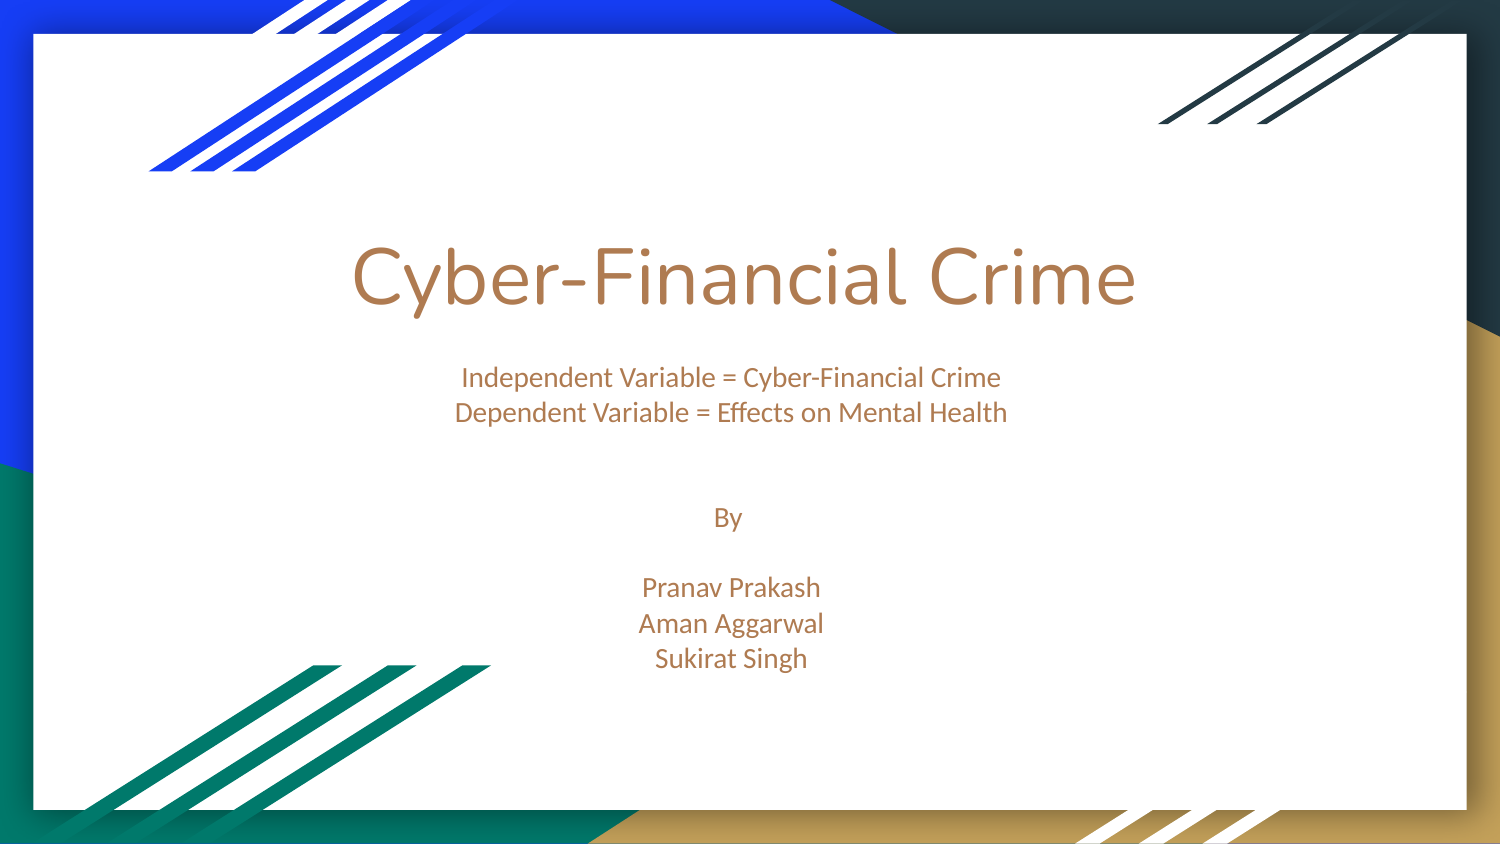

# Cyber-Financial Crime
Independent Variable = Cyber-Financial Crime
Dependent Variable = Effects on Mental Health

By

Pranav Prakash
Aman Aggarwal
Sukirat Singh